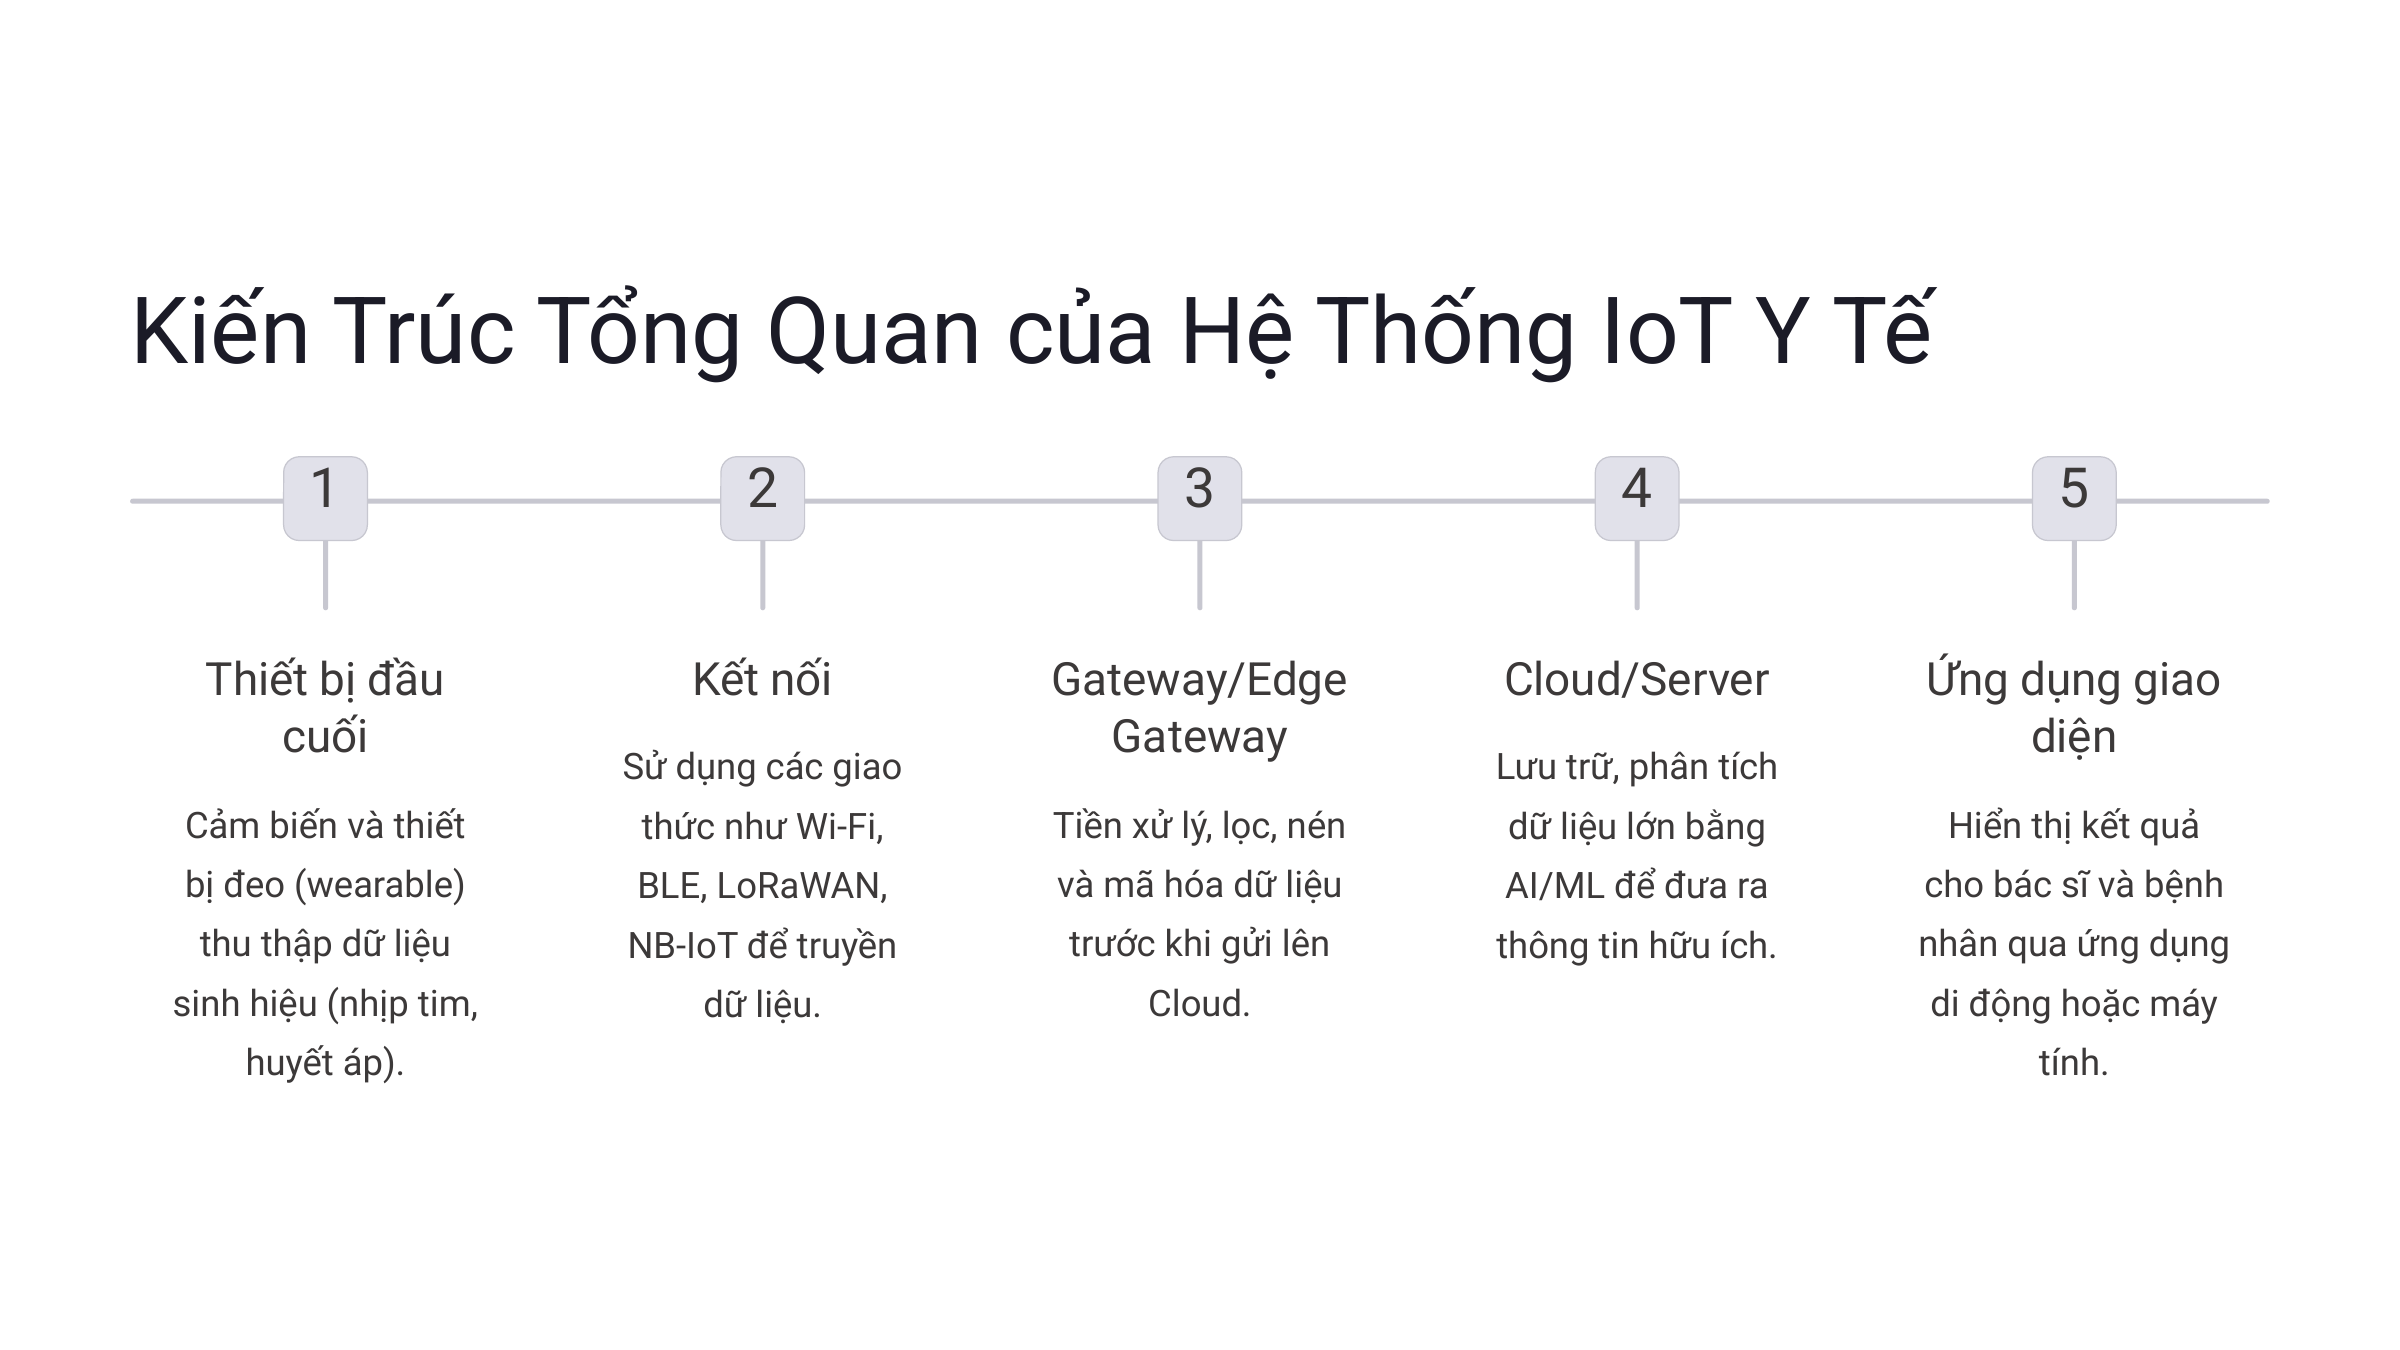

Kiến Trúc Tổng Quan của Hệ Thống IoT Y Tế

1
2
3
4
5

Thiết bị đầu cuối
Kết nối
Gateway/Edge Gateway
Cloud/Server
Ứng dụng giao diện
Sử dụng các giao thức như Wi-Fi, BLE, LoRaWAN, NB-IoT để truyền dữ liệu.
Lưu trữ, phân tích dữ liệu lớn bằng AI/ML để đưa ra thông tin hữu ích.
Cảm biến và thiết bị đeo (wearable) thu thập dữ liệu sinh hiệu (nhịp tim, huyết áp).
Tiền xử lý, lọc, nén và mã hóa dữ liệu trước khi gửi lên Cloud.
Hiển thị kết quả cho bác sĩ và bệnh nhân qua ứng dụng di động hoặc máy tính.